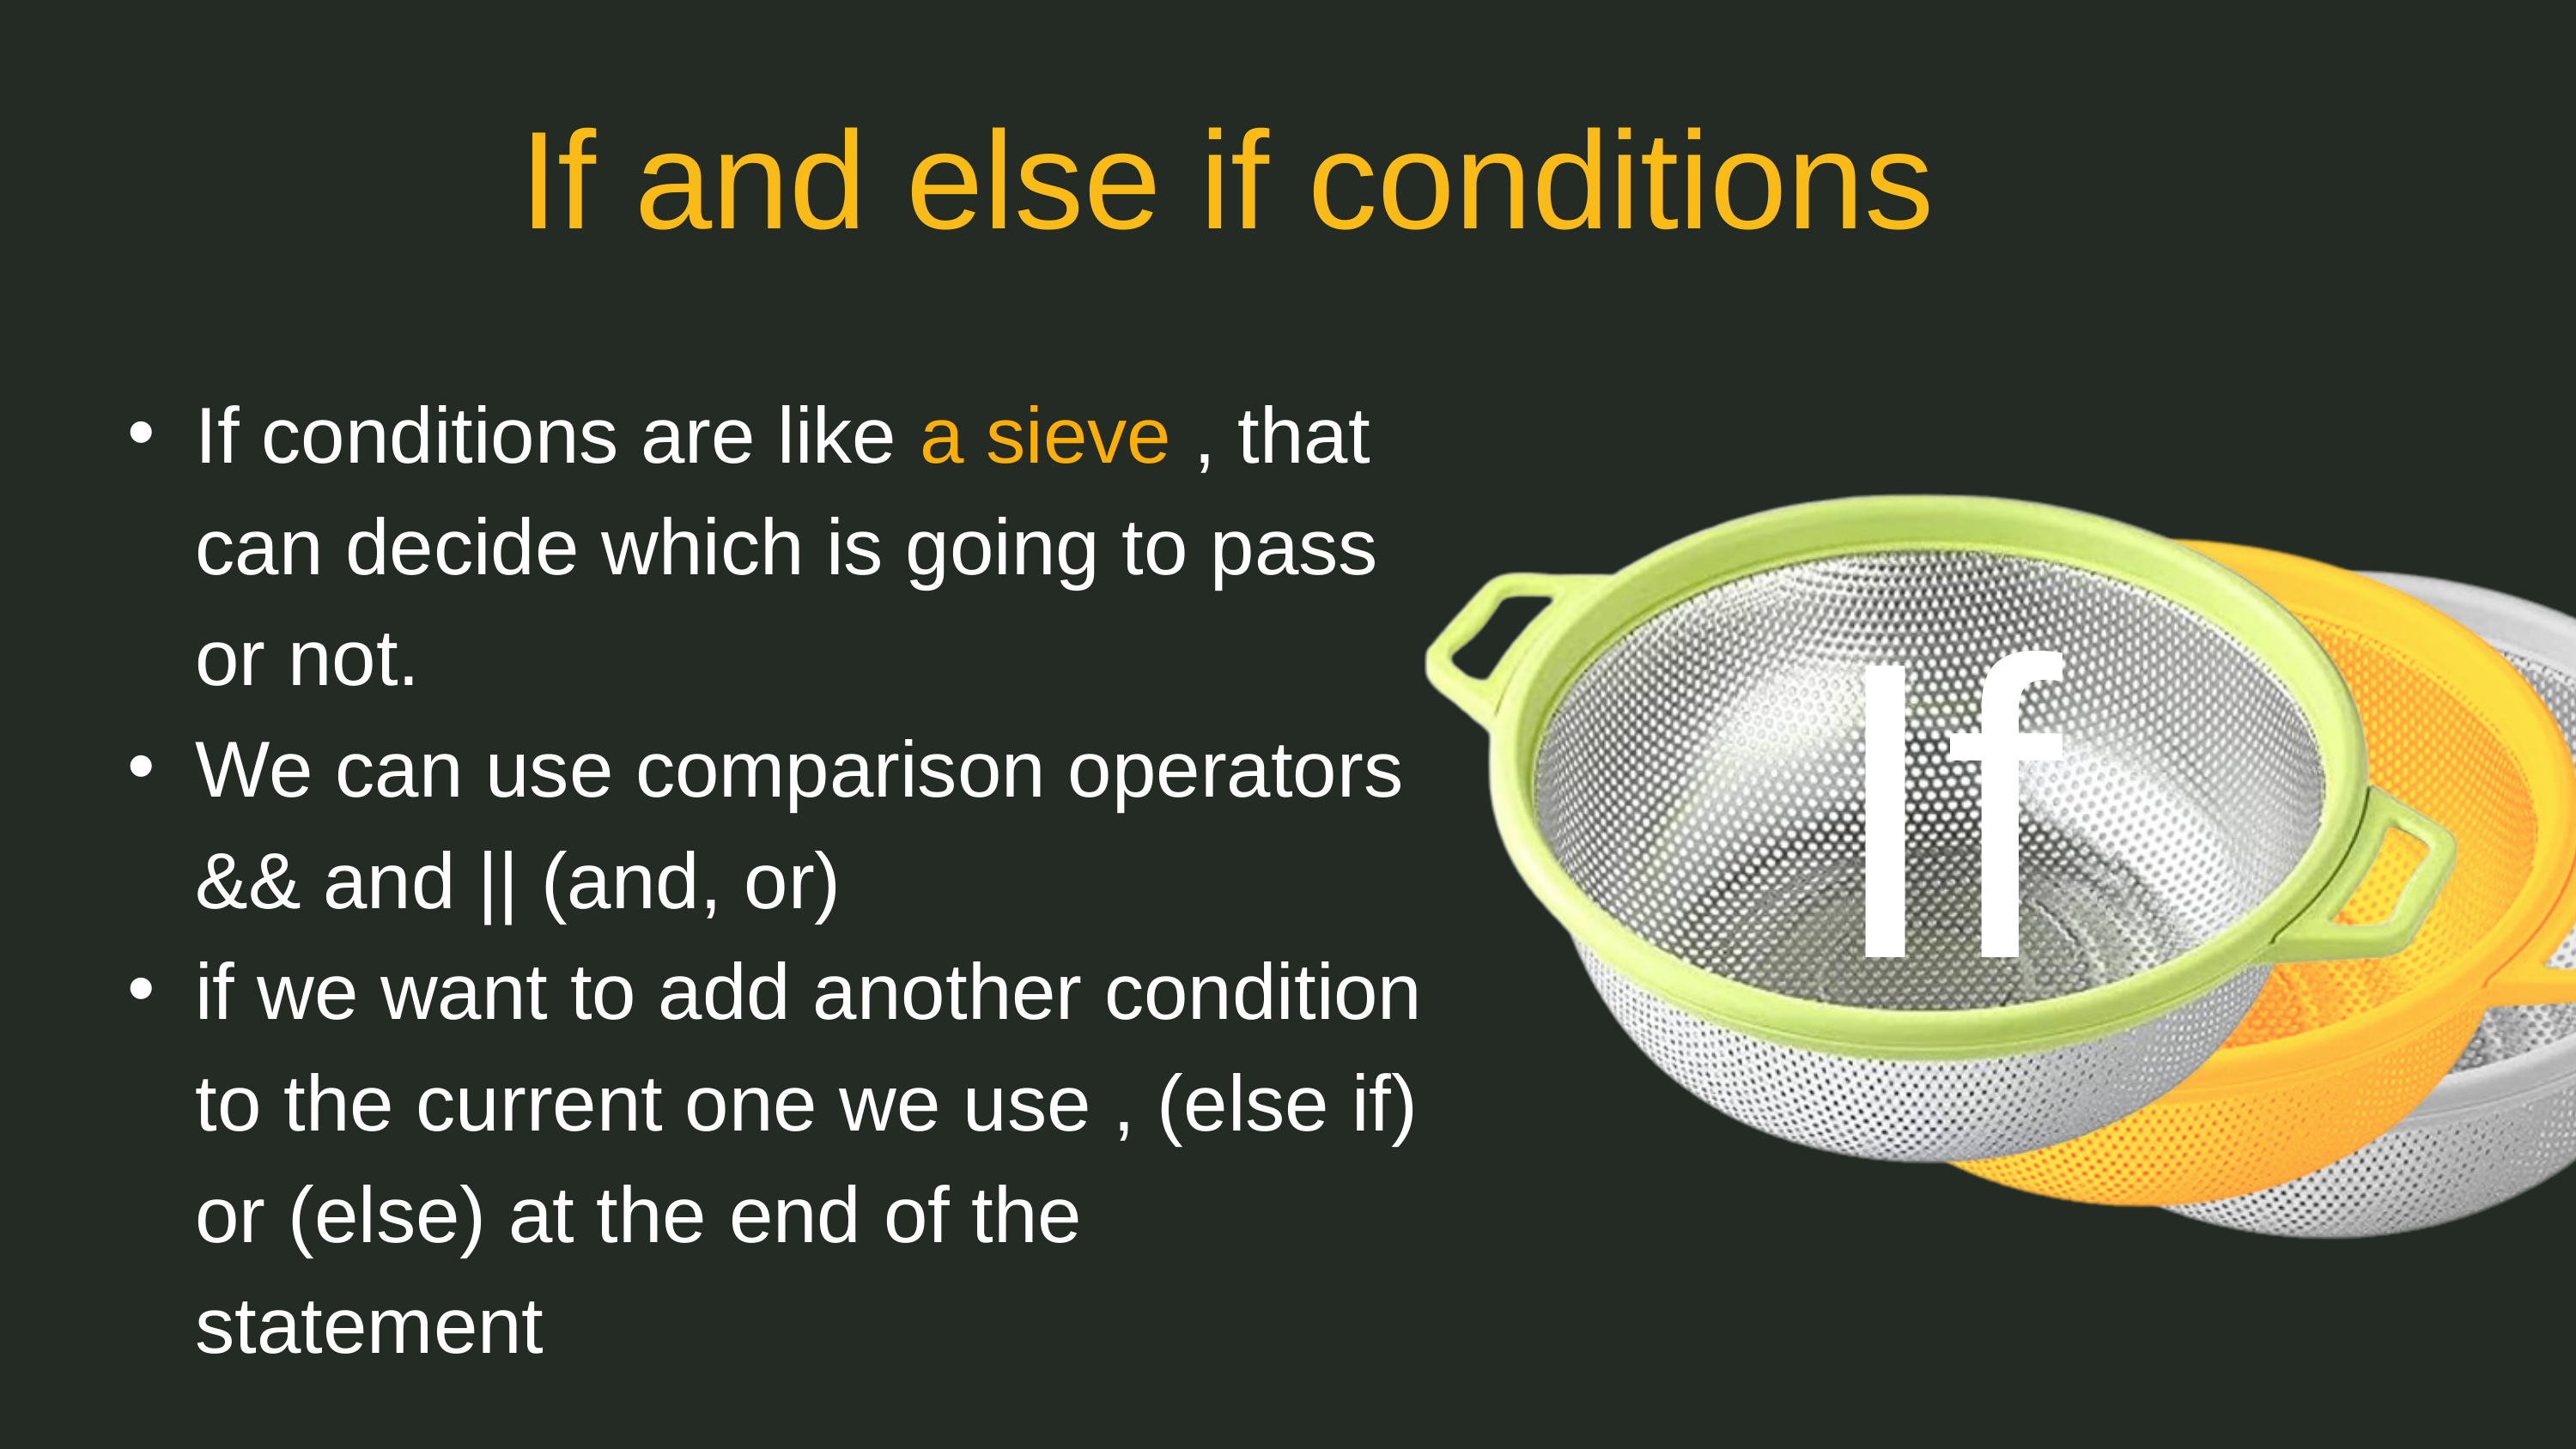

If and else if conditions
If conditions are like a sieve , that can decide which is going to pass or not.
We can use comparison operators && and || (and, or)
if we want to add another condition to the current one we use , (else if) or (else) at the end of the statement

If